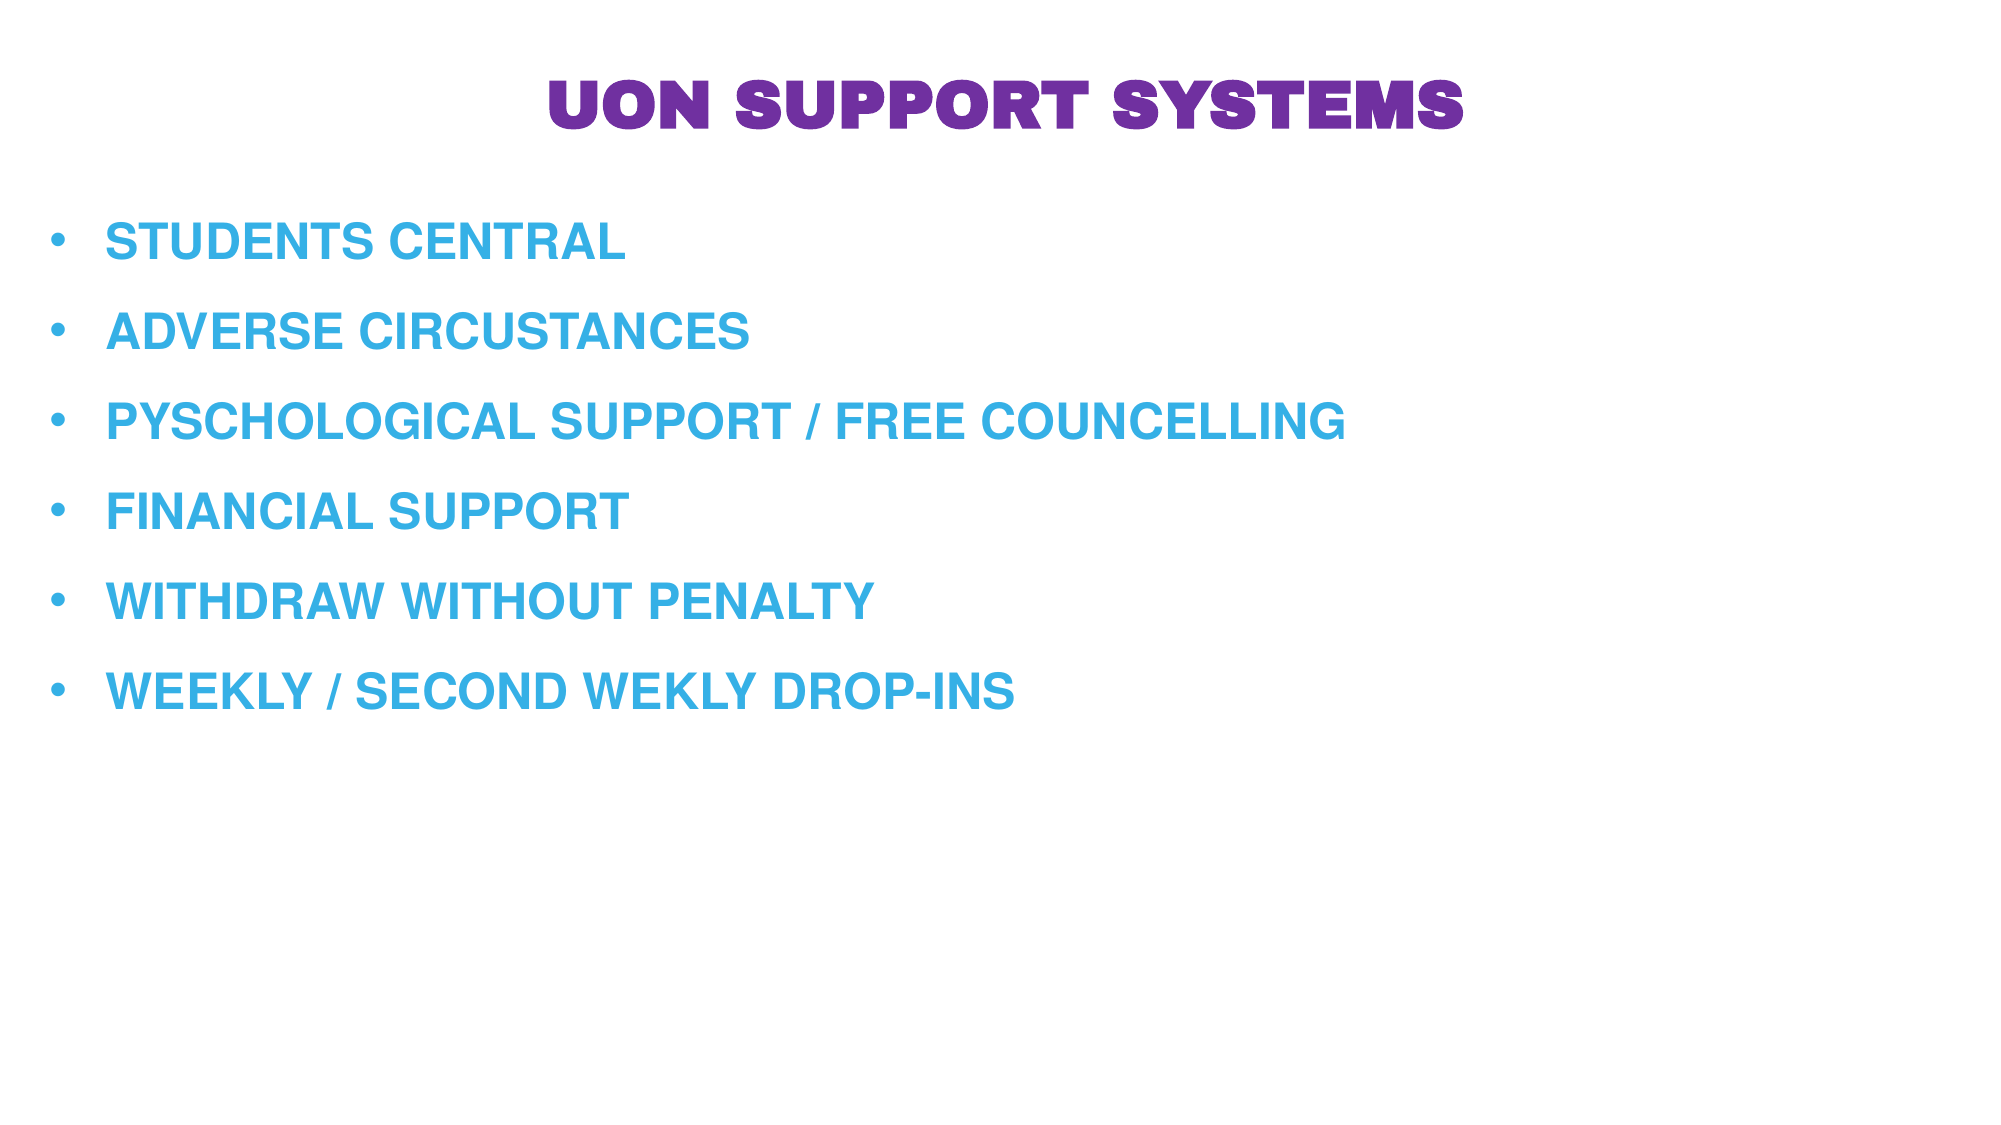

UON SUPPORT SYSTEMS
STUDENTS CENTRAL
ADVERSE CIRCUSTANCES
PYSCHOLOGICAL SUPPORT / FREE COUNCELLING
FINANCIAL SUPPORT
WITHDRAW WITHOUT PENALTY
WEEKLY / SECOND WEKLY DROP-INS